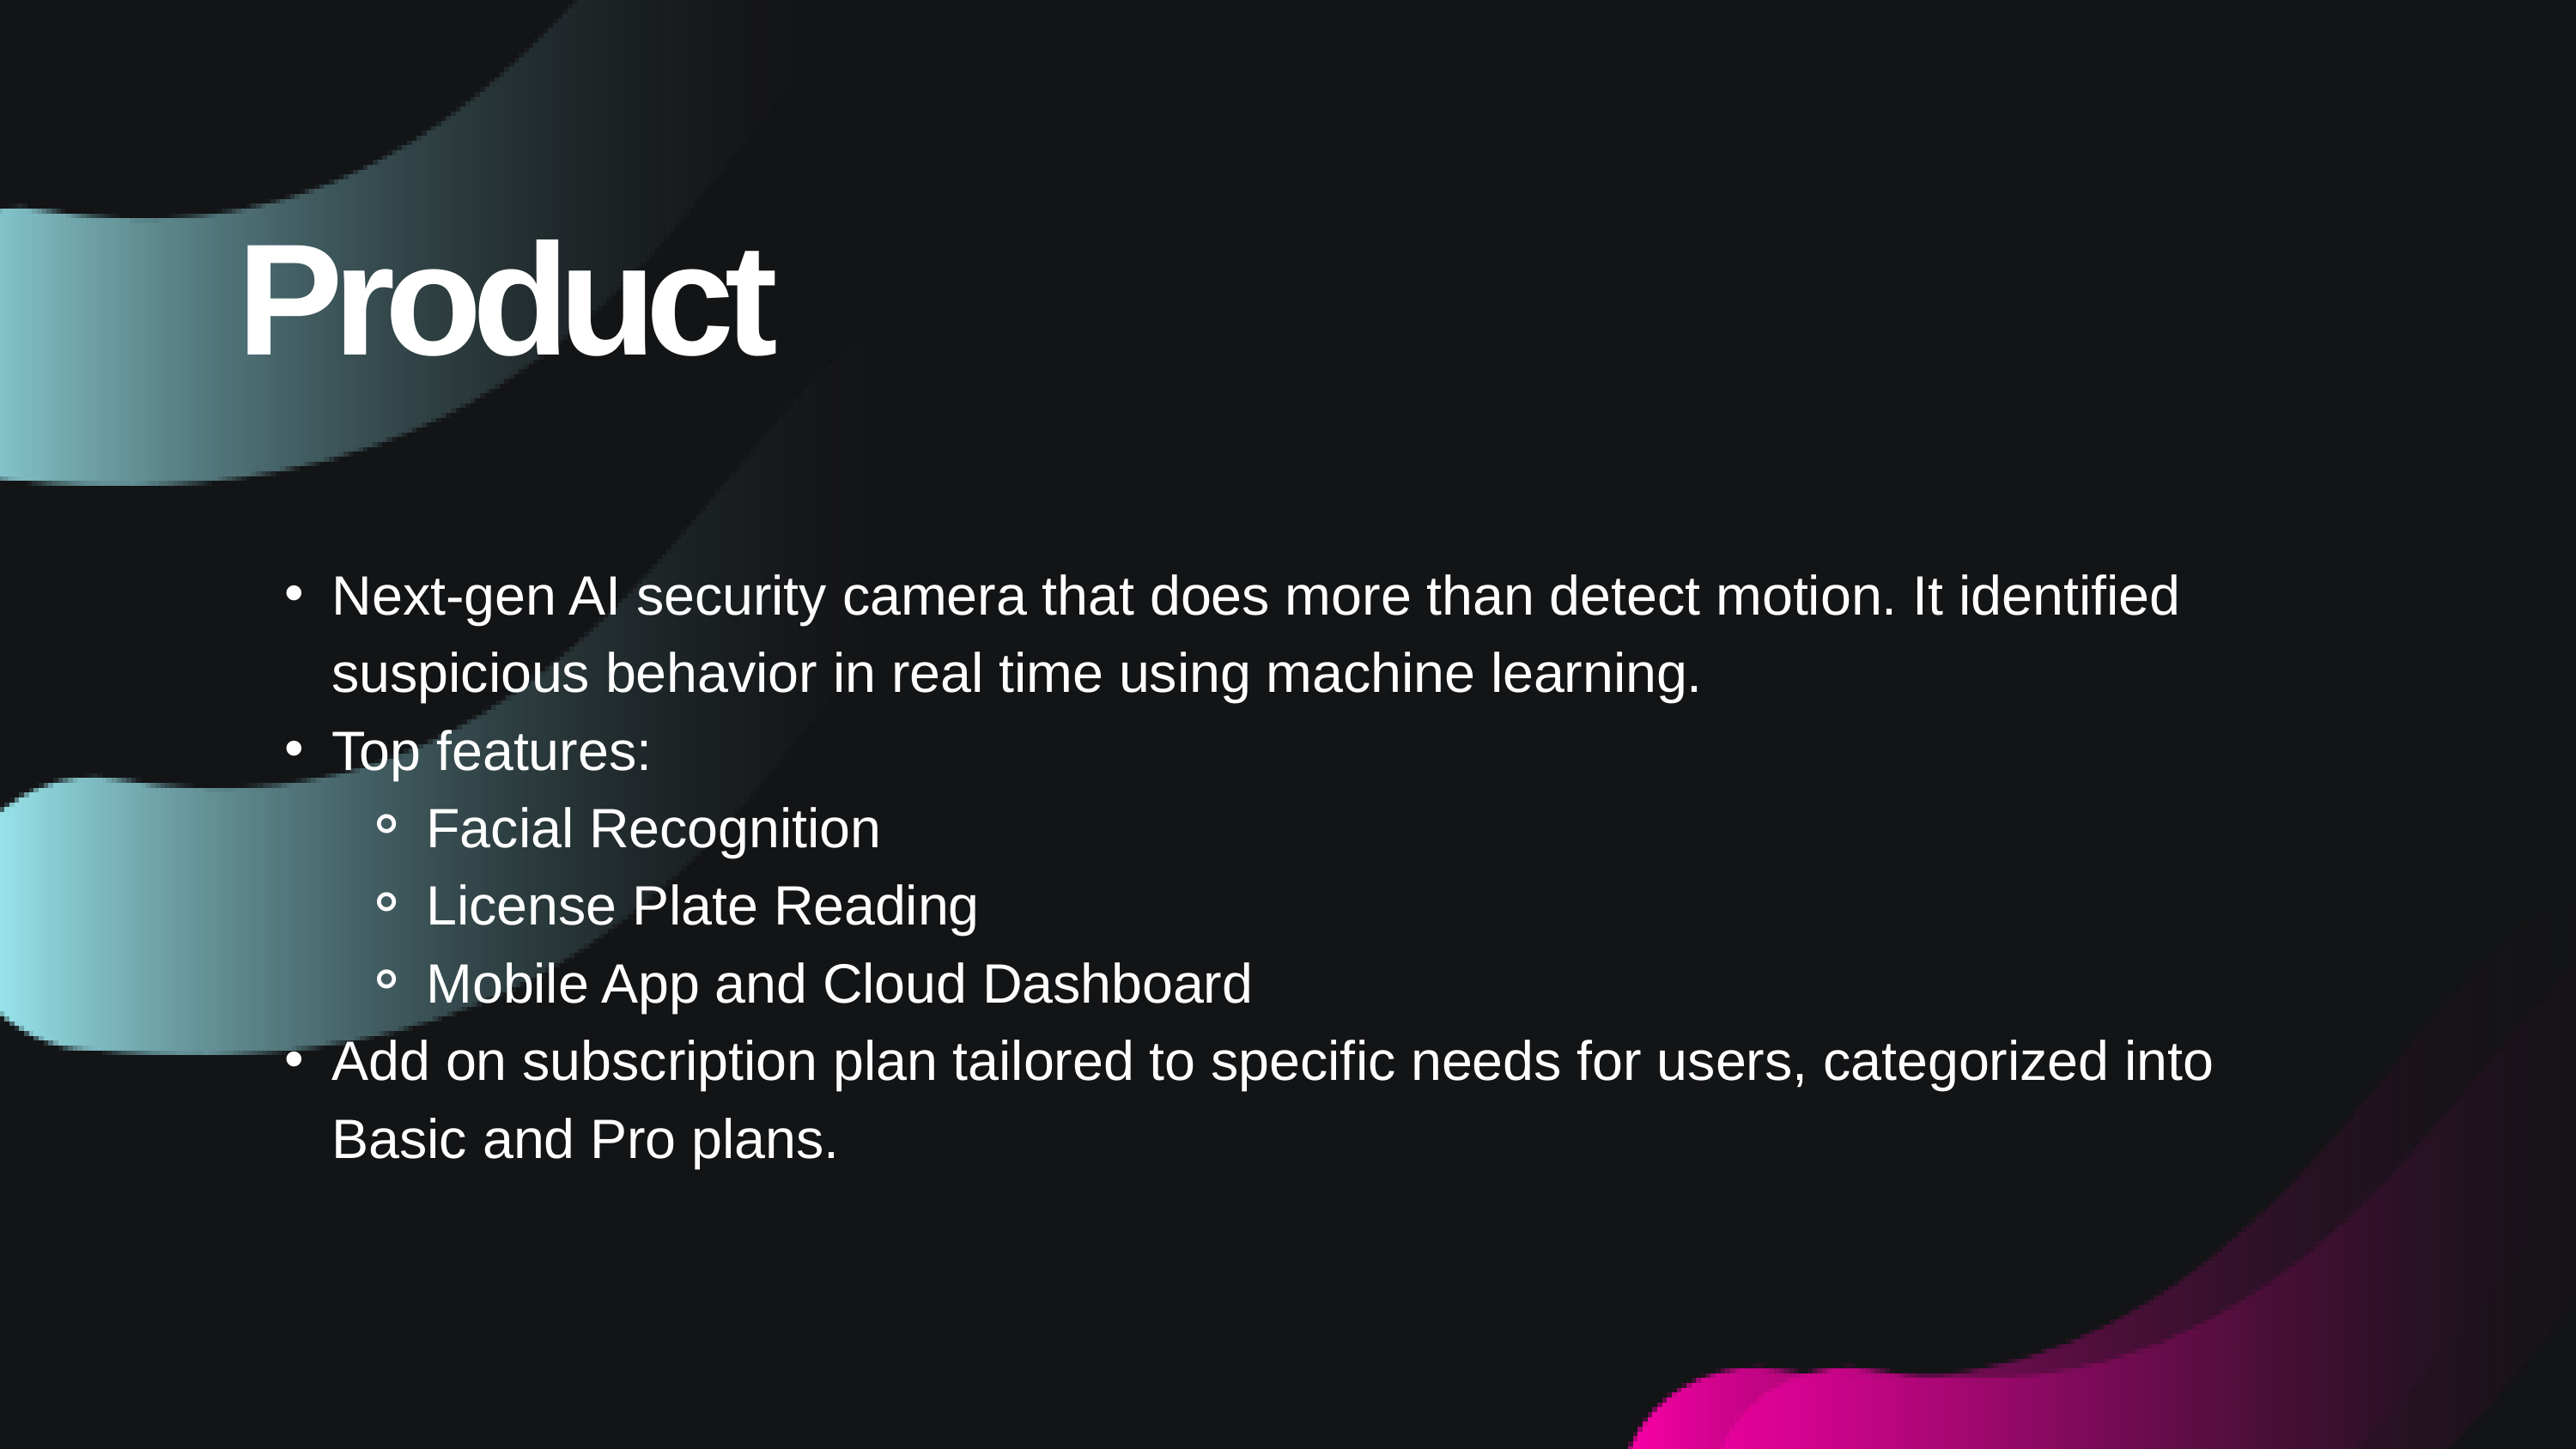

Product
Next-gen AI security camera that does more than detect motion. It identified suspicious behavior in real time using machine learning.
Top features:
Facial Recognition
License Plate Reading
Mobile App and Cloud Dashboard
Add on subscription plan tailored to specific needs for users, categorized into Basic and Pro plans.